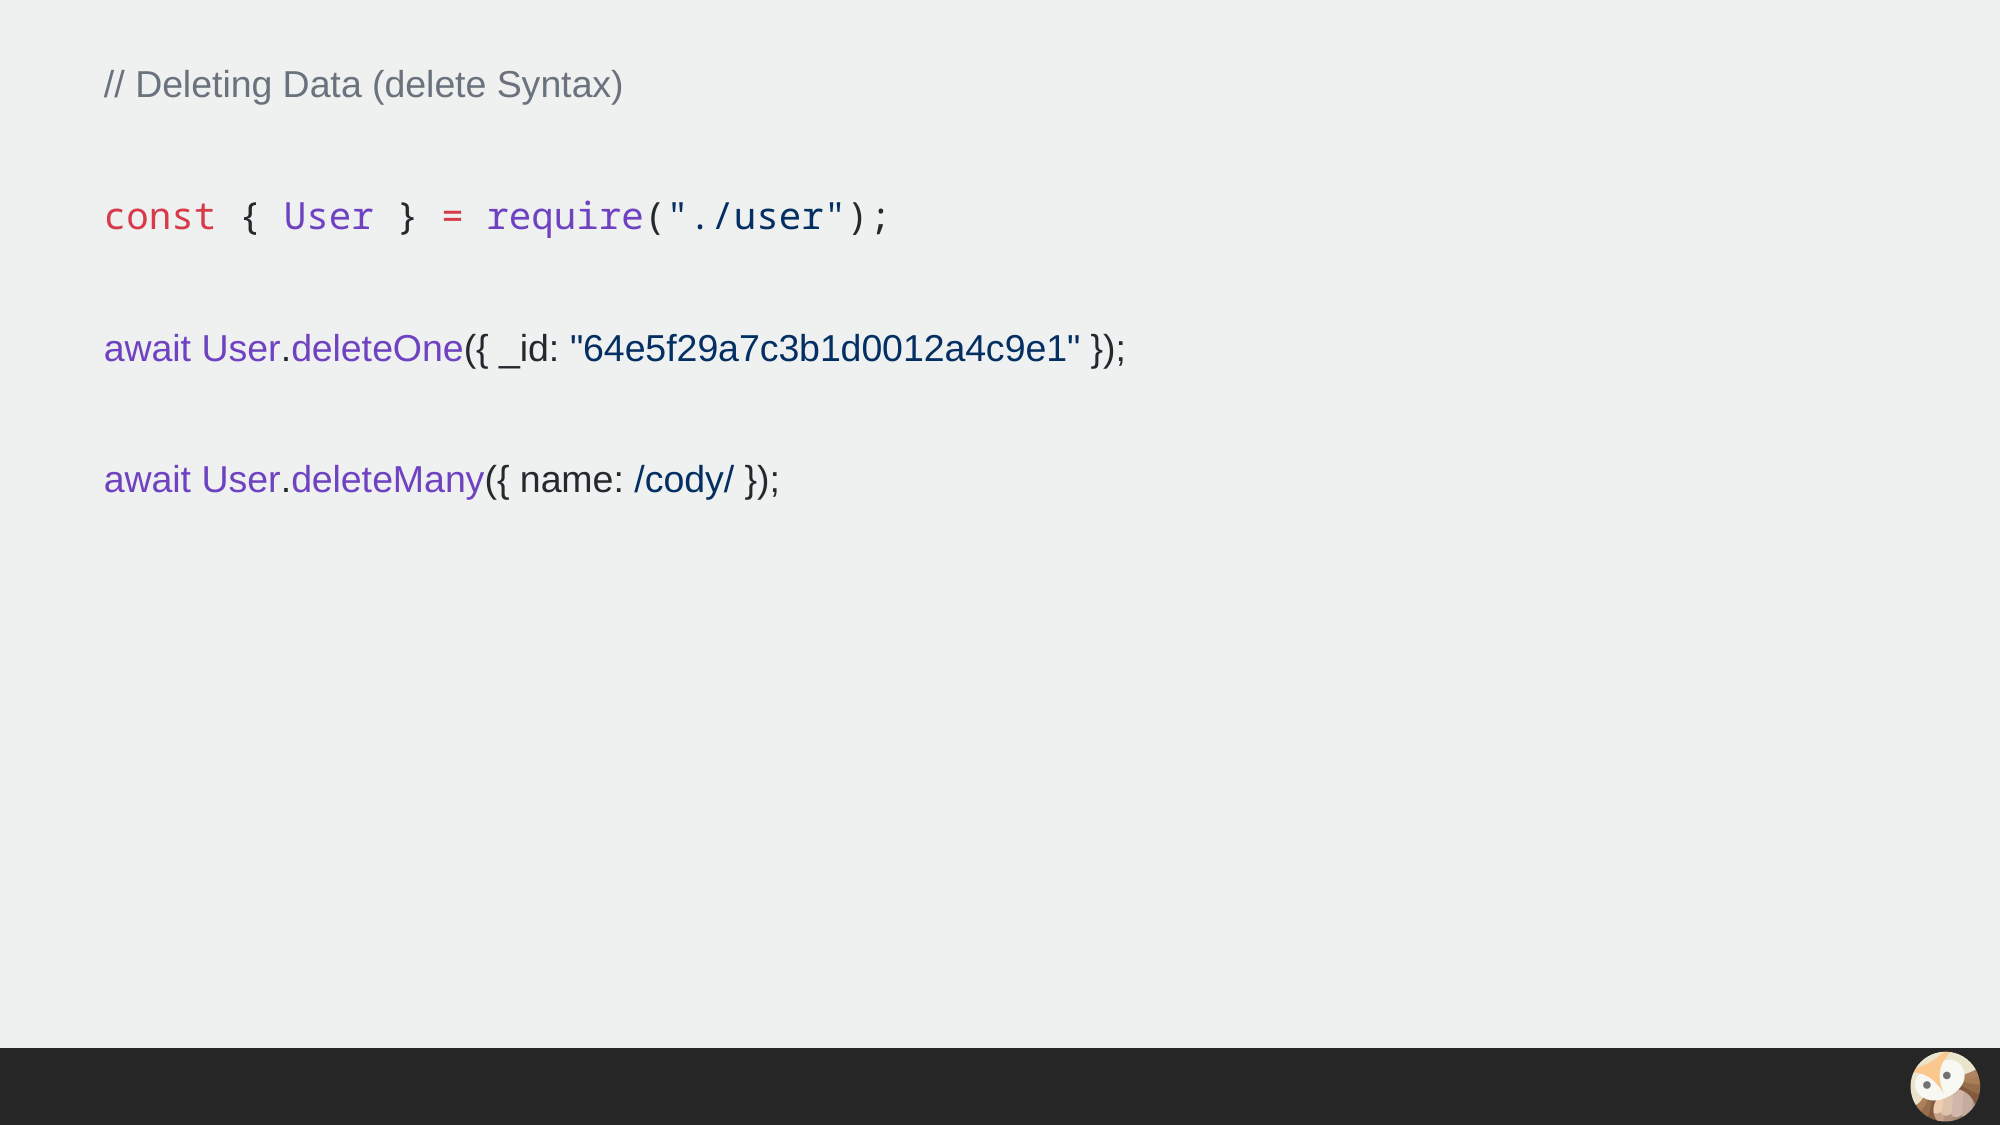

// Deleting Data (delete Syntax)

const { User } = require("./user");

await User.deleteOne({ _id: "64e5f29a7c3b1d0012a4c9e1" });

await User.deleteMany({ name: /cody/ });